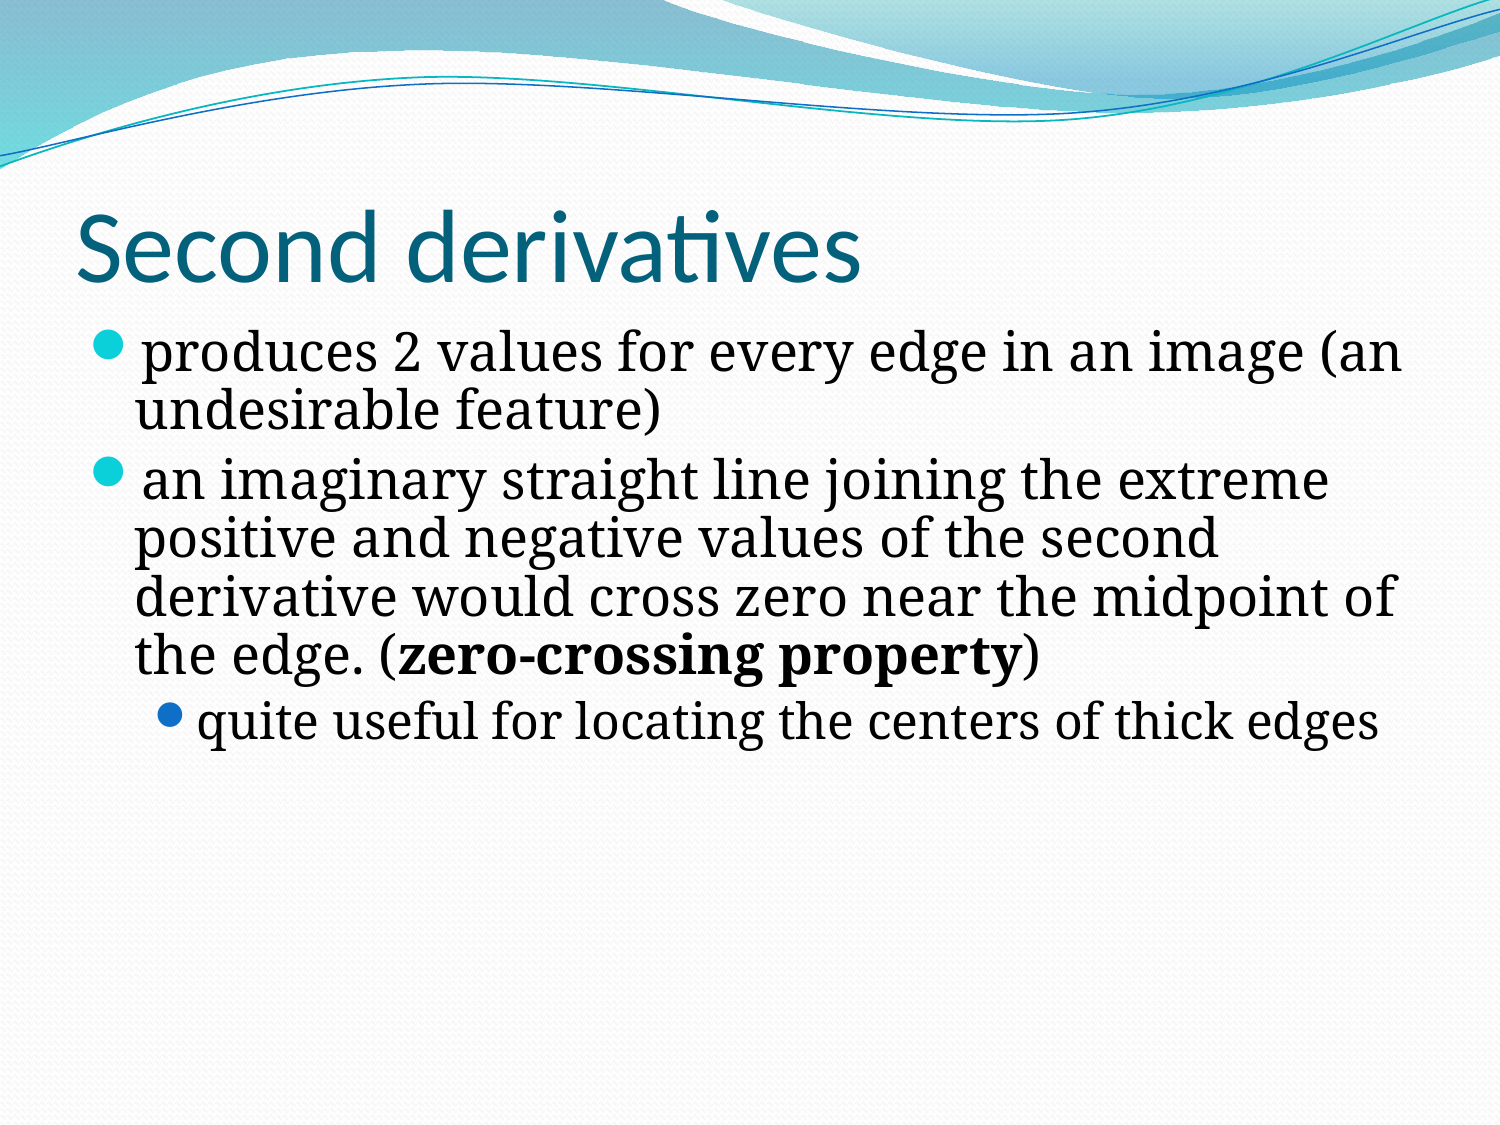

# Second derivatives
produces 2 values for every edge in an image (an undesirable feature)
an imaginary straight line joining the extreme positive and negative values of the second derivative would cross zero near the midpoint of the edge. (zero-crossing property)
quite useful for locating the centers of thick edges